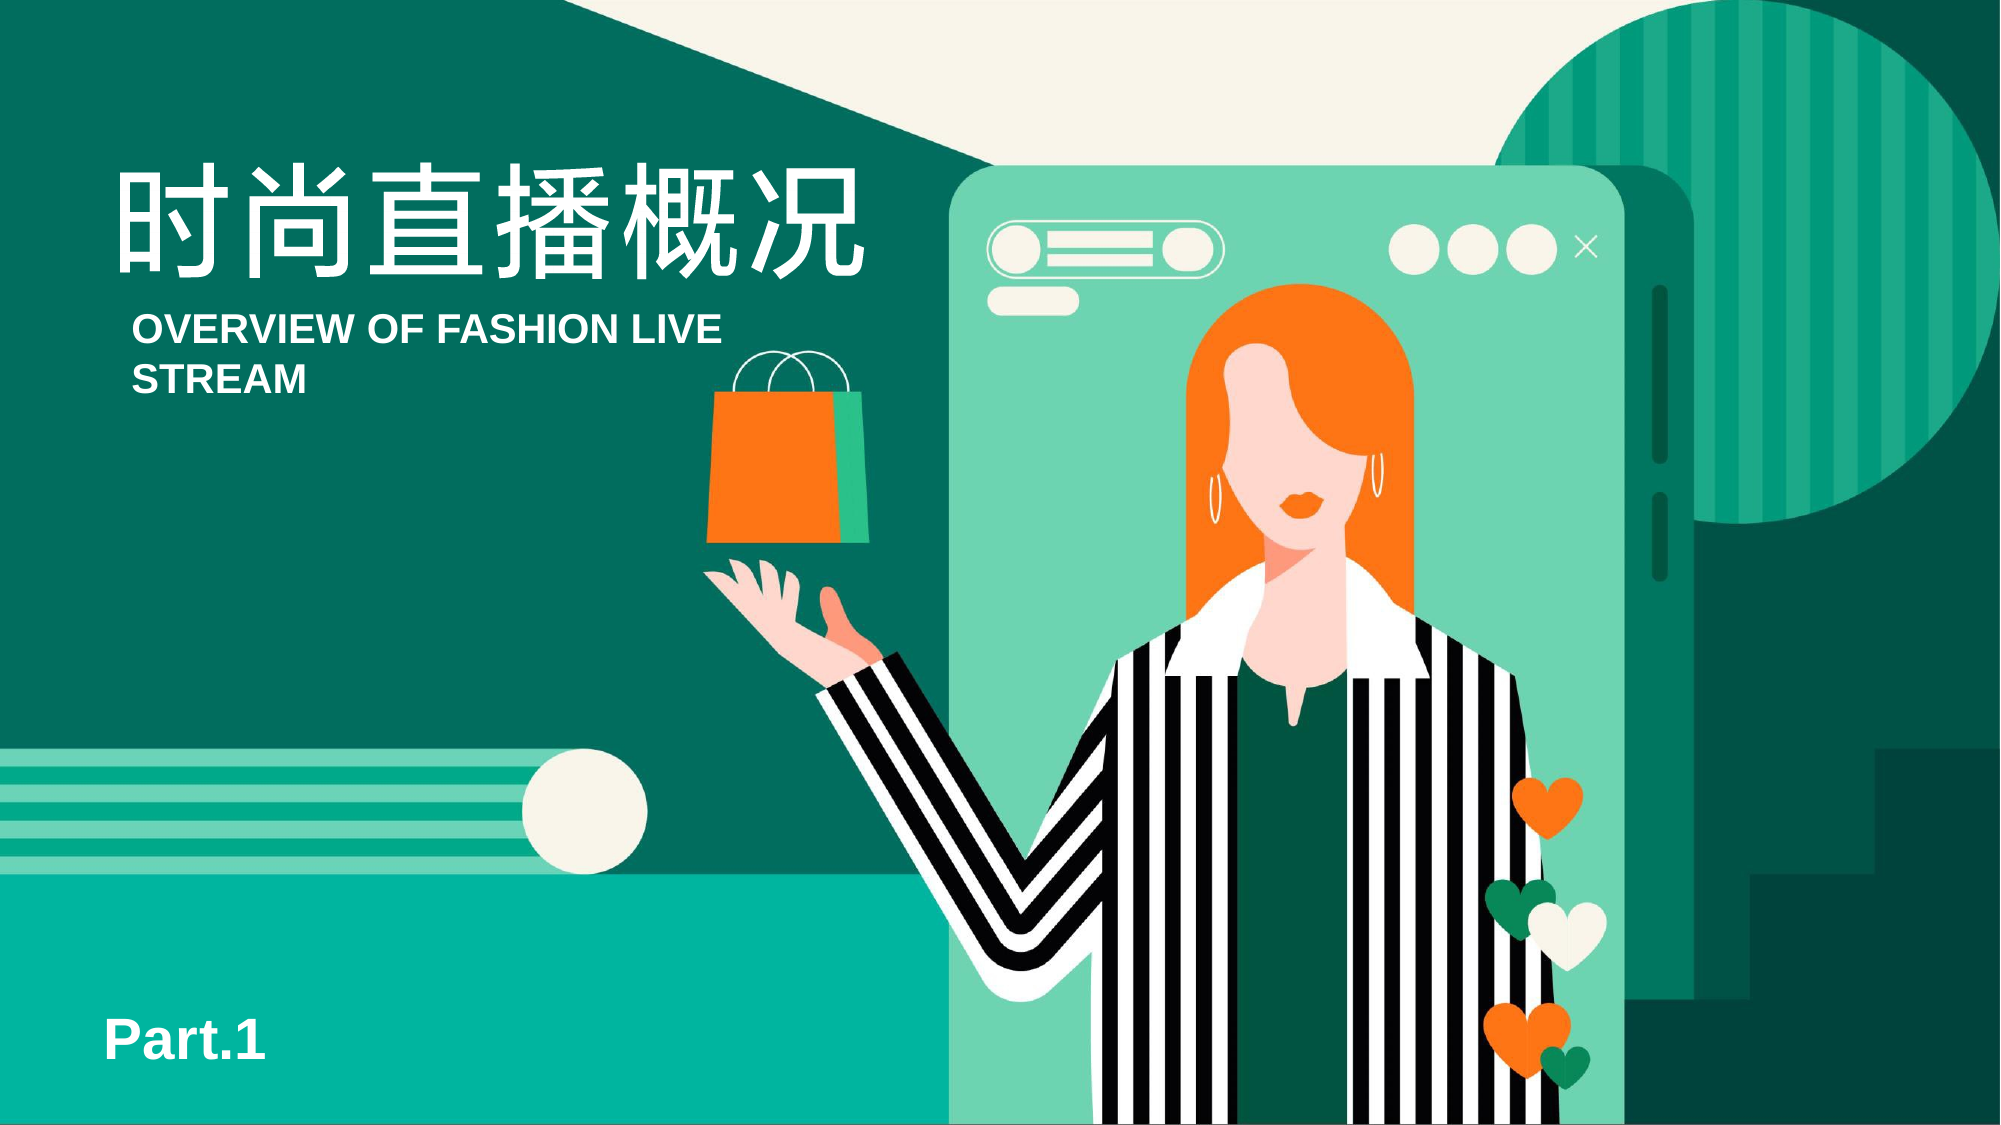

# OVERVIEW OF FASHION LIVE STREAM
Part.1